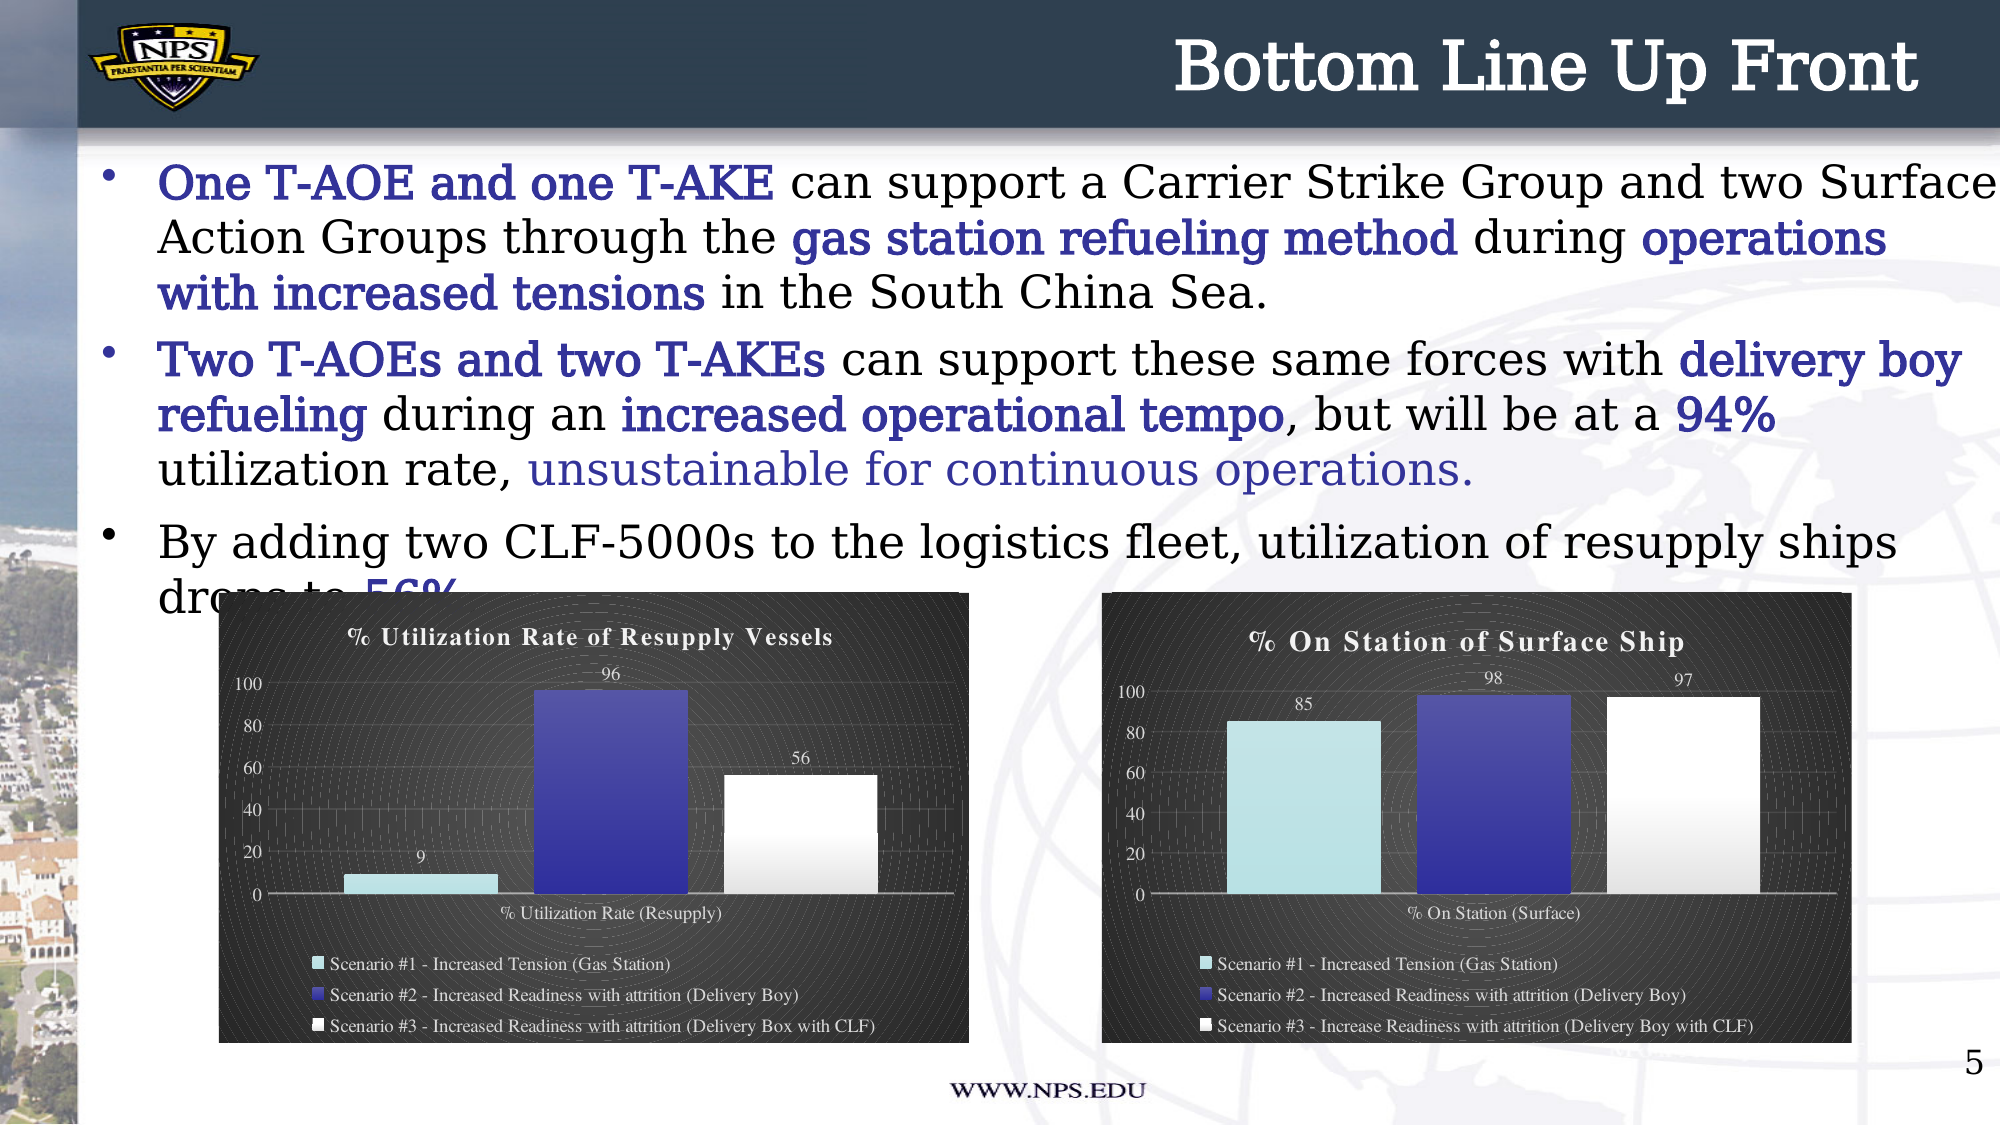

# Bottom Line Up Front
One T-AOE and one T-AKE can support a Carrier Strike Group and two Surface Action Groups through the gas station refueling method during operations with increased tensions in the South China Sea.

Two T-AOEs and two T-AKEs can support these same forces with delivery boy refueling during an increased operational tempo, but will be at a 94% utilization rate, unsustainable for continuous operations.

By adding two CLF-5000s to the logistics fleet, utilization of resupply ships drops to 56%.

### Chart: % Utilization Rate of Resupply Vessels

| Category |  |  |  |
|---|---|---|---|
| % Utilization Rate (Resupply) | 9.0 | 96.0 | 56.0 |

### Chart: % On Station of Surface Ship

| Category |  |  |  |
|---|---|---|---|
| % On Station (Surface) | 85.0 | 98.0 | 97.0 |
5